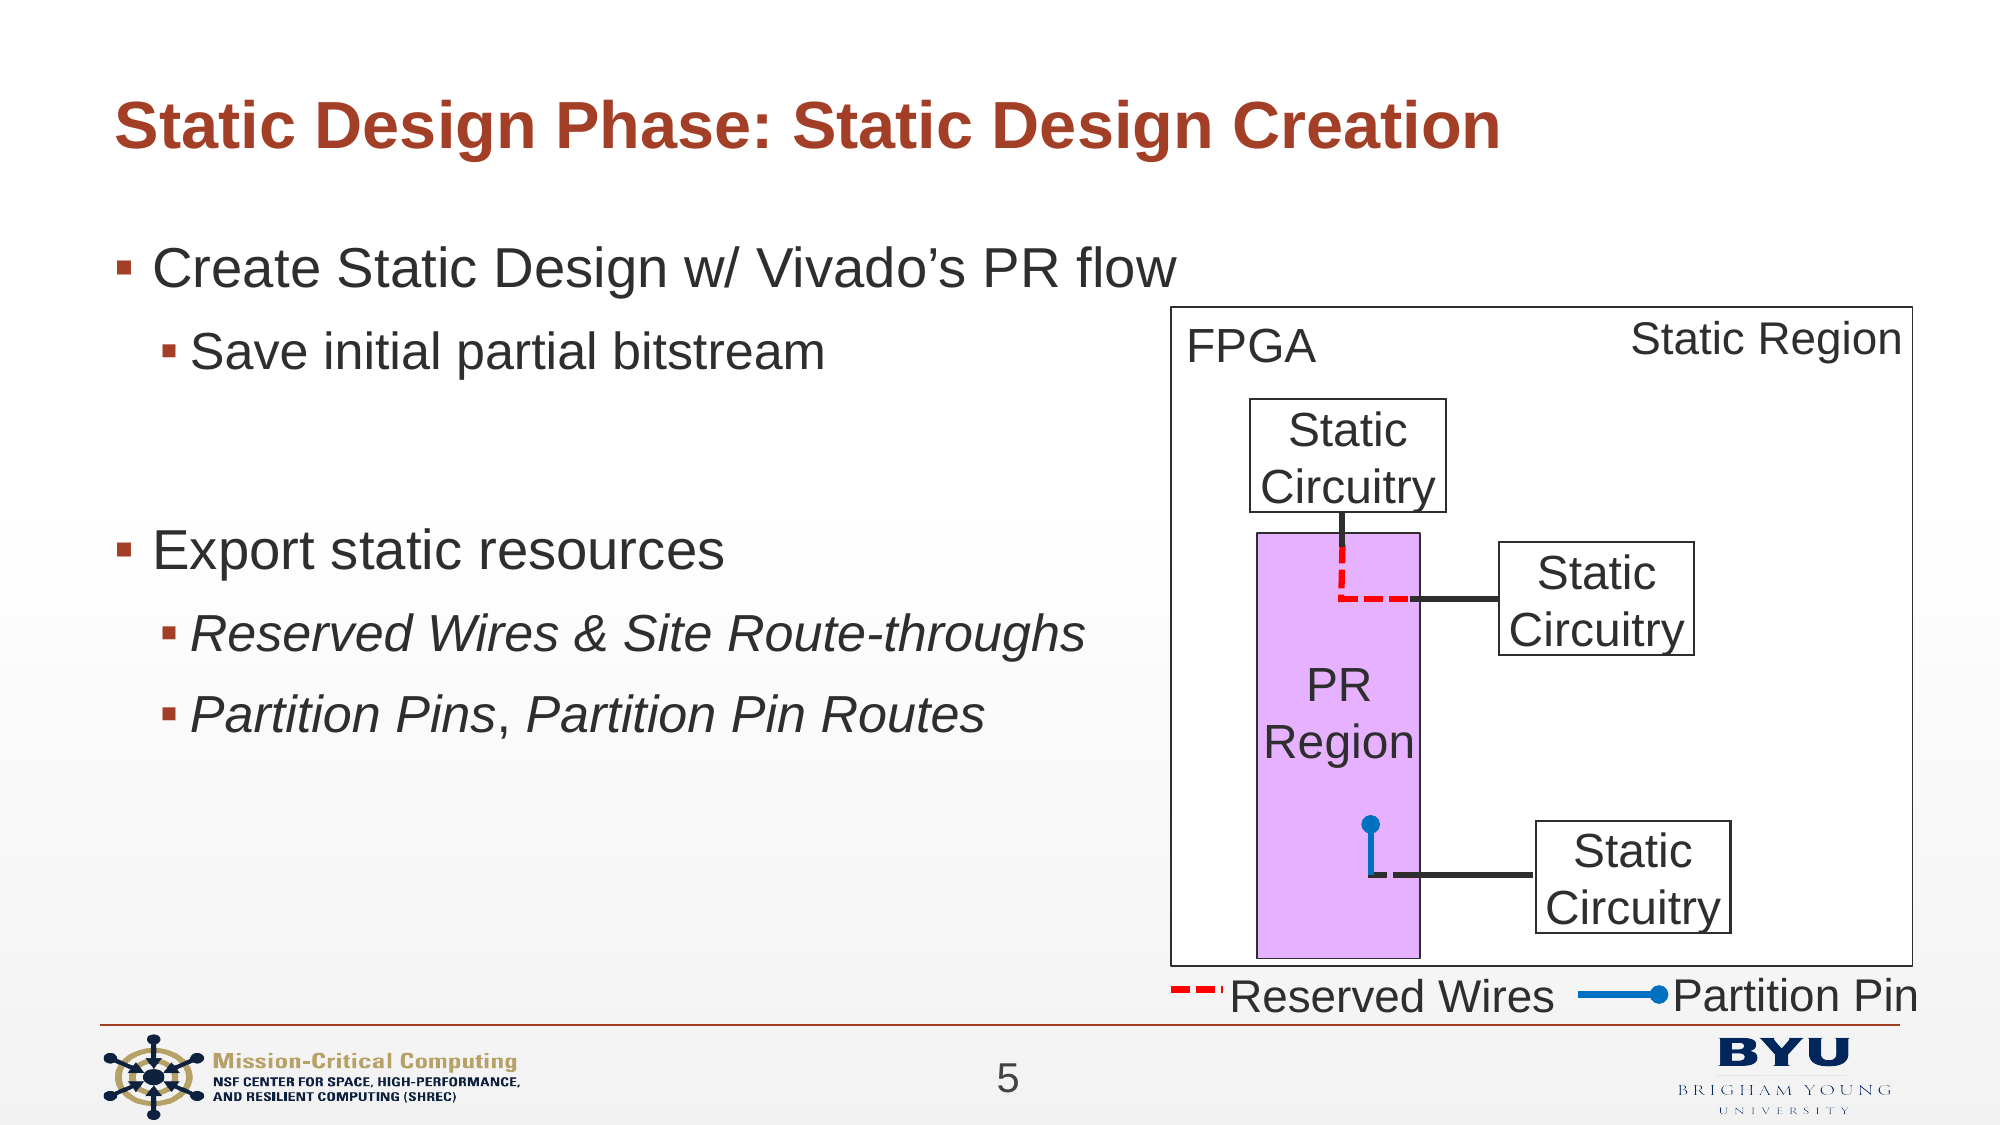

# Static Design Phase: Static Design Creation
Create Static Design w/ Vivado’s PR flow
Save initial partial bitstream

Static Region
FPGA

Static Circuitry
Export static resources
Reserved Wires & Site Route-throughs
Partition Pins, Partition Pin Routes

Static Circuitry
PR Region
Static Circuitry
Partition Pin
Reserved Wires
5